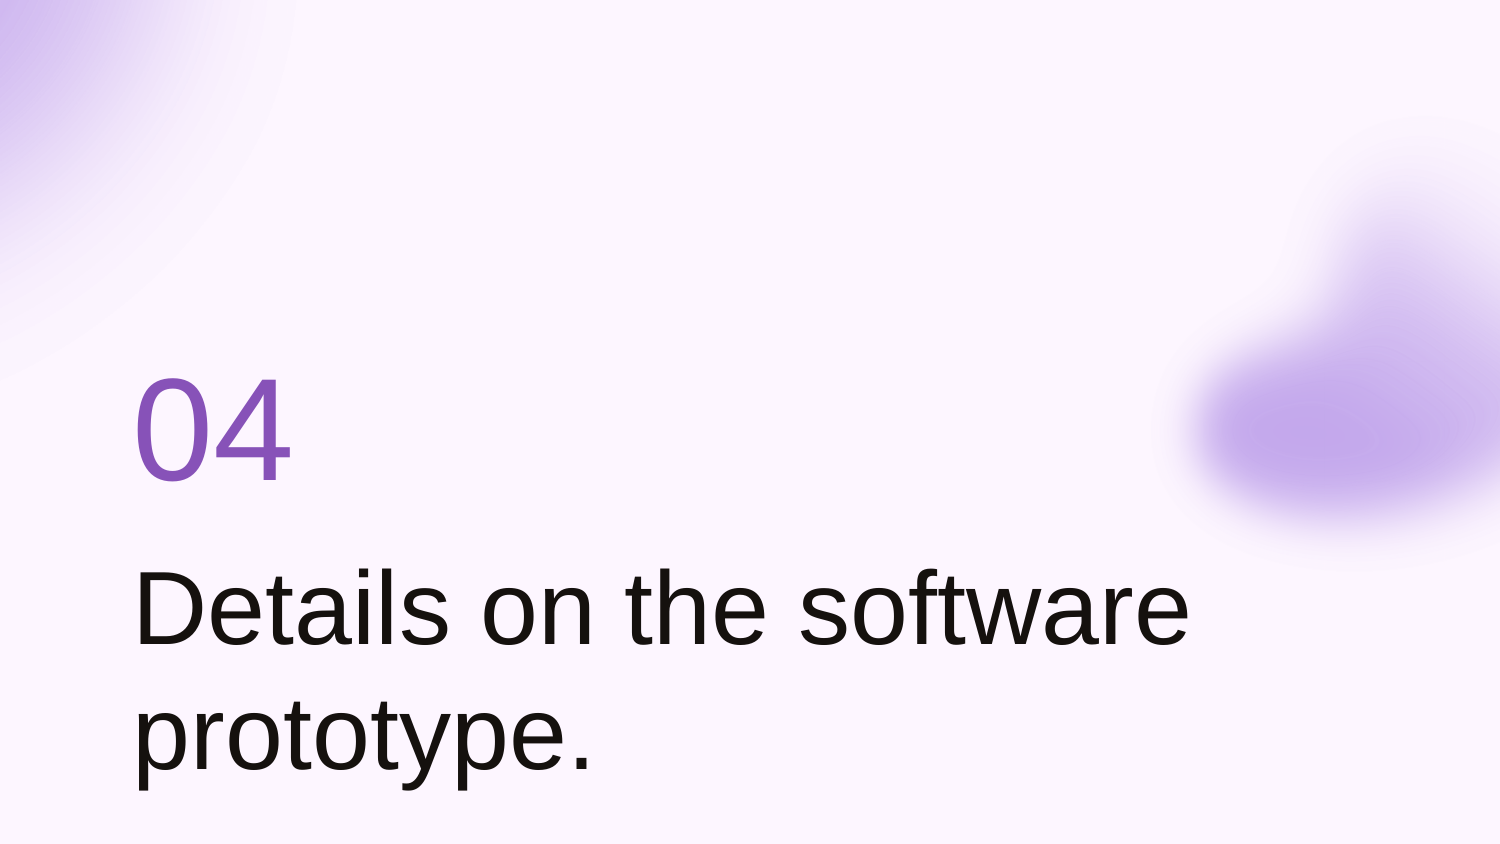

04
# Details on the software prototype.